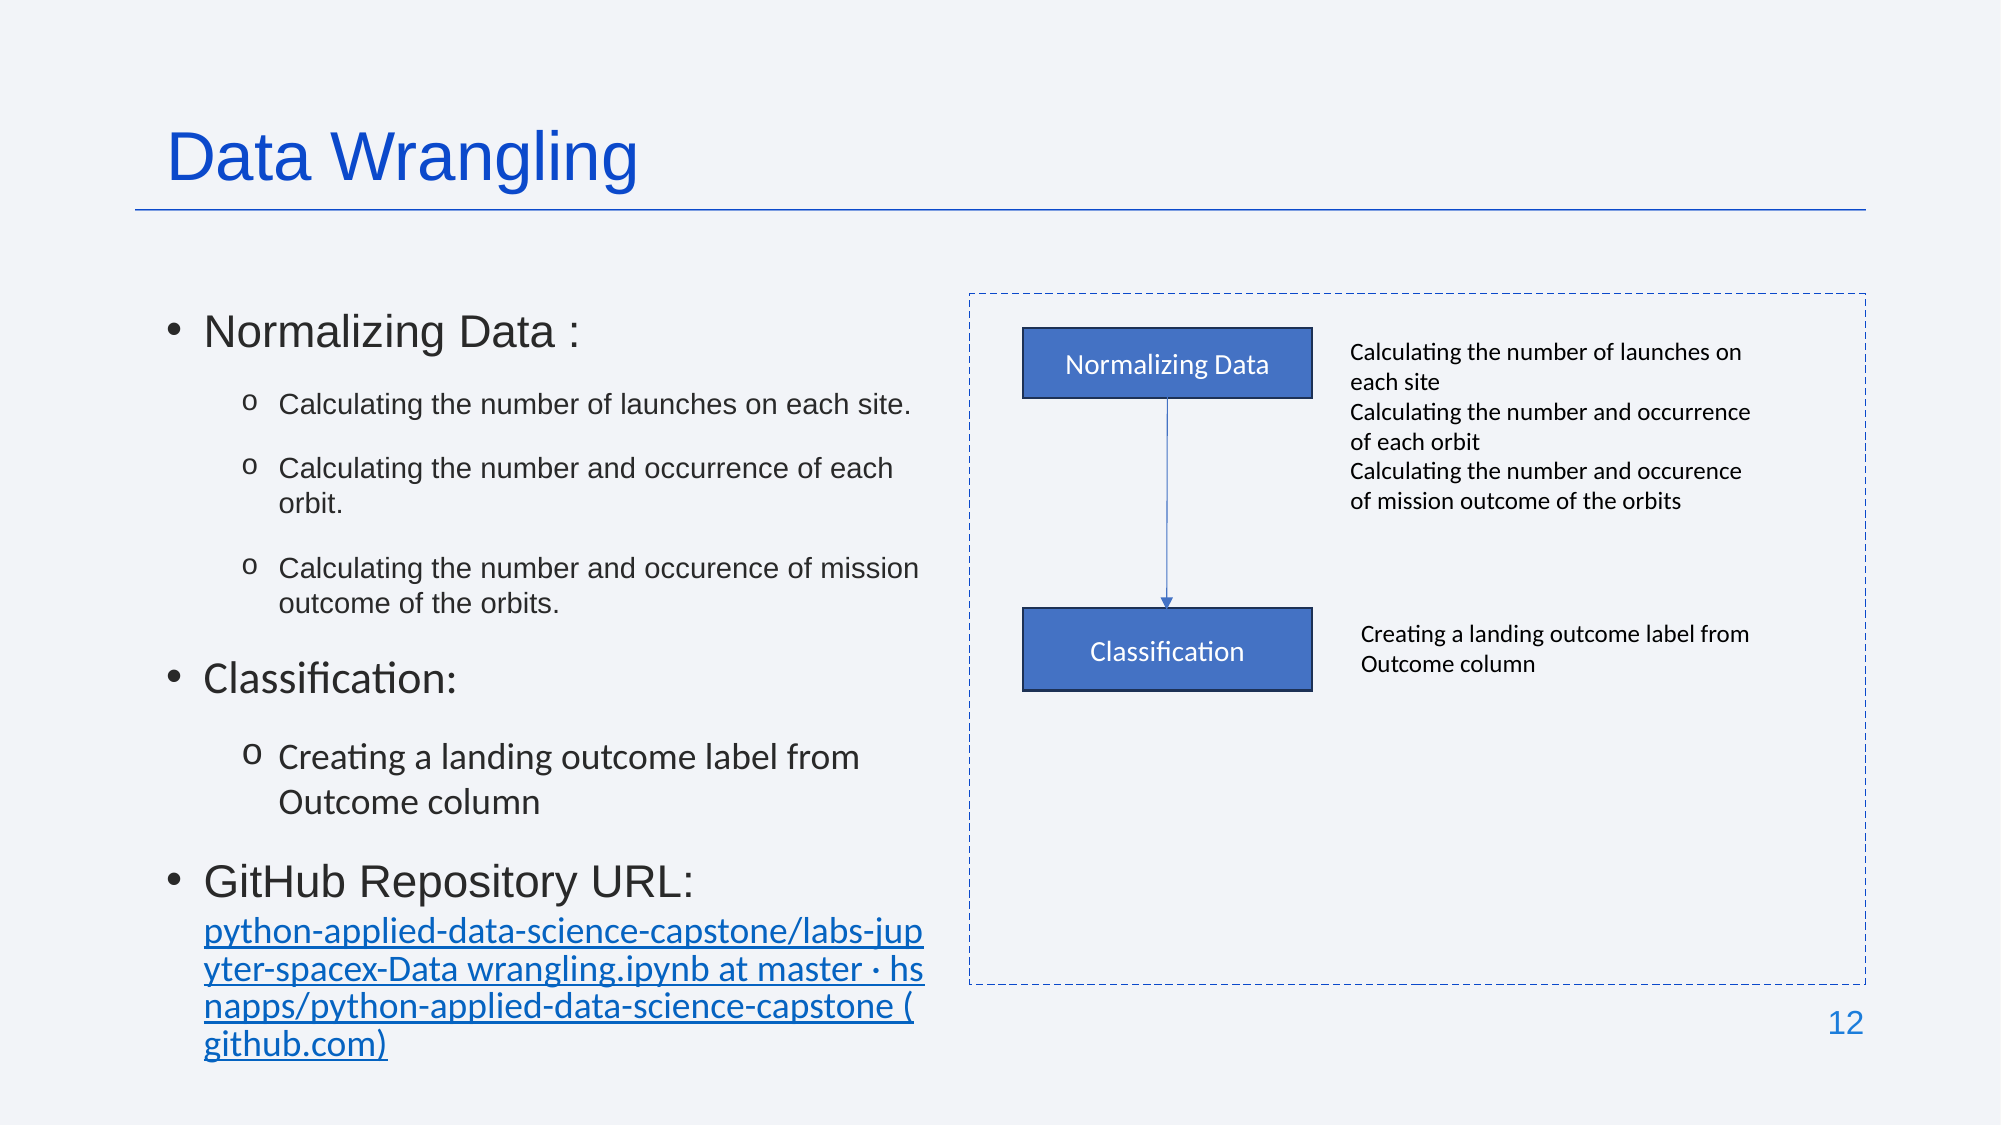

Data Wrangling
Normalizing Data :
Calculating the number of launches on each site.
Calculating the number and occurrence of each orbit.
Calculating the number and occurence of mission outcome of the orbits.
Classification:
Creating a landing outcome label from Outcome column
GitHub Repository URL:
python-applied-data-science-capstone/labs-jupyter-spacex-Data wrangling.ipynb at master · hsnapps/python-applied-data-science-capstone (github.com)

Normalizing Data
Calculating the number of launches on each site
Calculating the number and occurrence of each orbit
Calculating the number and occurence of mission outcome of the orbits
Classification
Creating a landing outcome label from Outcome column
12